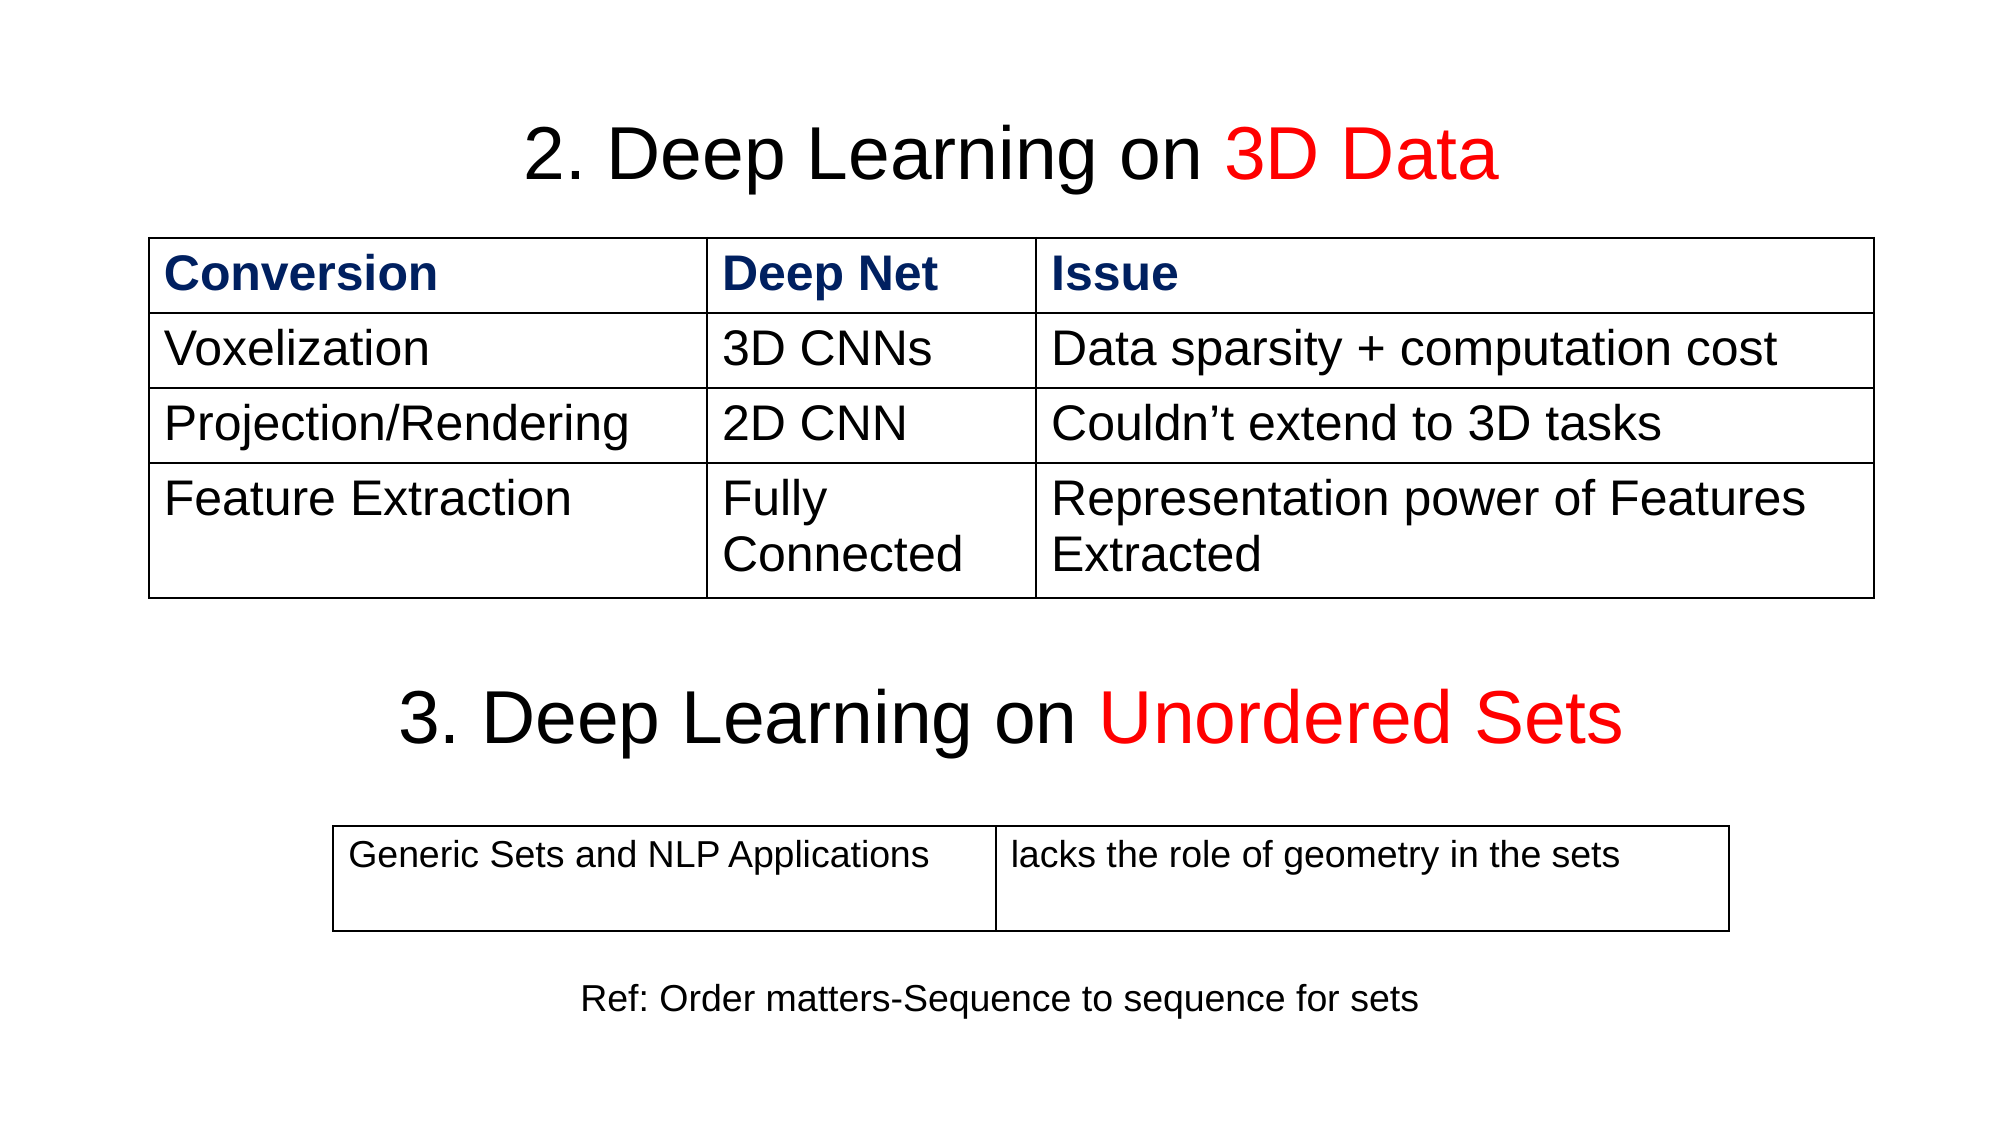

2. Deep Learning on 3D Data
| Conversion | Deep Net | Issue |
| --- | --- | --- |
| Voxelization | 3D CNNs | Data sparsity + computation cost |
| Projection/Rendering | 2D CNN | Couldn’t extend to 3D tasks |
| Feature Extraction | Fully Connected | Representation power of Features Extracted |
3. Deep Learning on Unordered Sets
| Generic Sets and NLP Applications | lacks the role of geometry in the sets |
| --- | --- |
Ref: Order matters-Sequence to sequence for sets